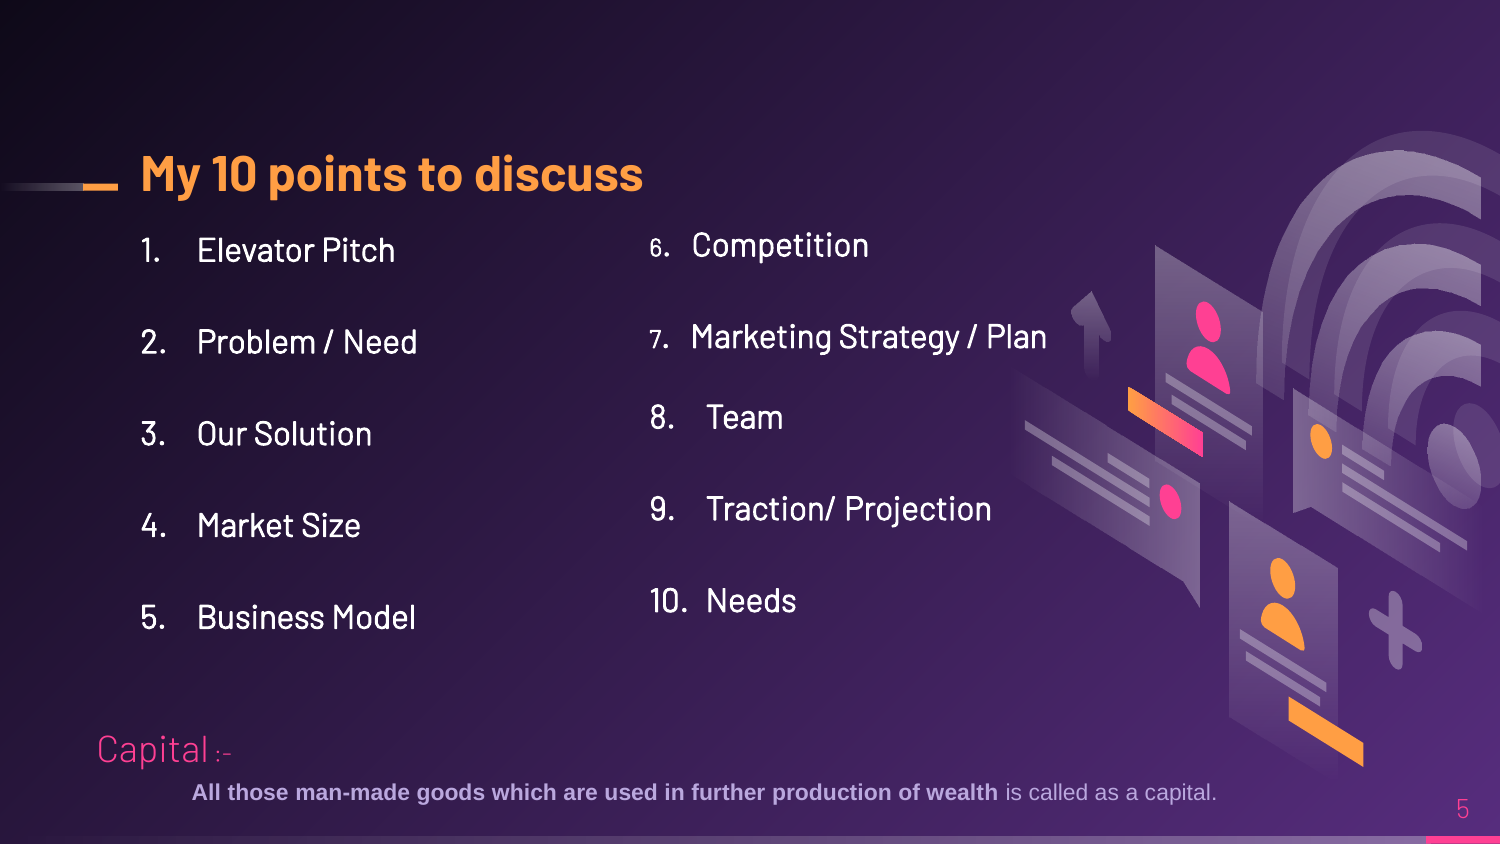

# My 10 points to discuss
6.   Competition

7.   Marketing Strategy / Plan

Team

Traction/ Projection

Needs

Elevator Pitch

Problem / Need

Our Solution

Market Size

Business Model

Capital :-
                   All those man-made goods which are used in further production of wealth is called as a capital.

5